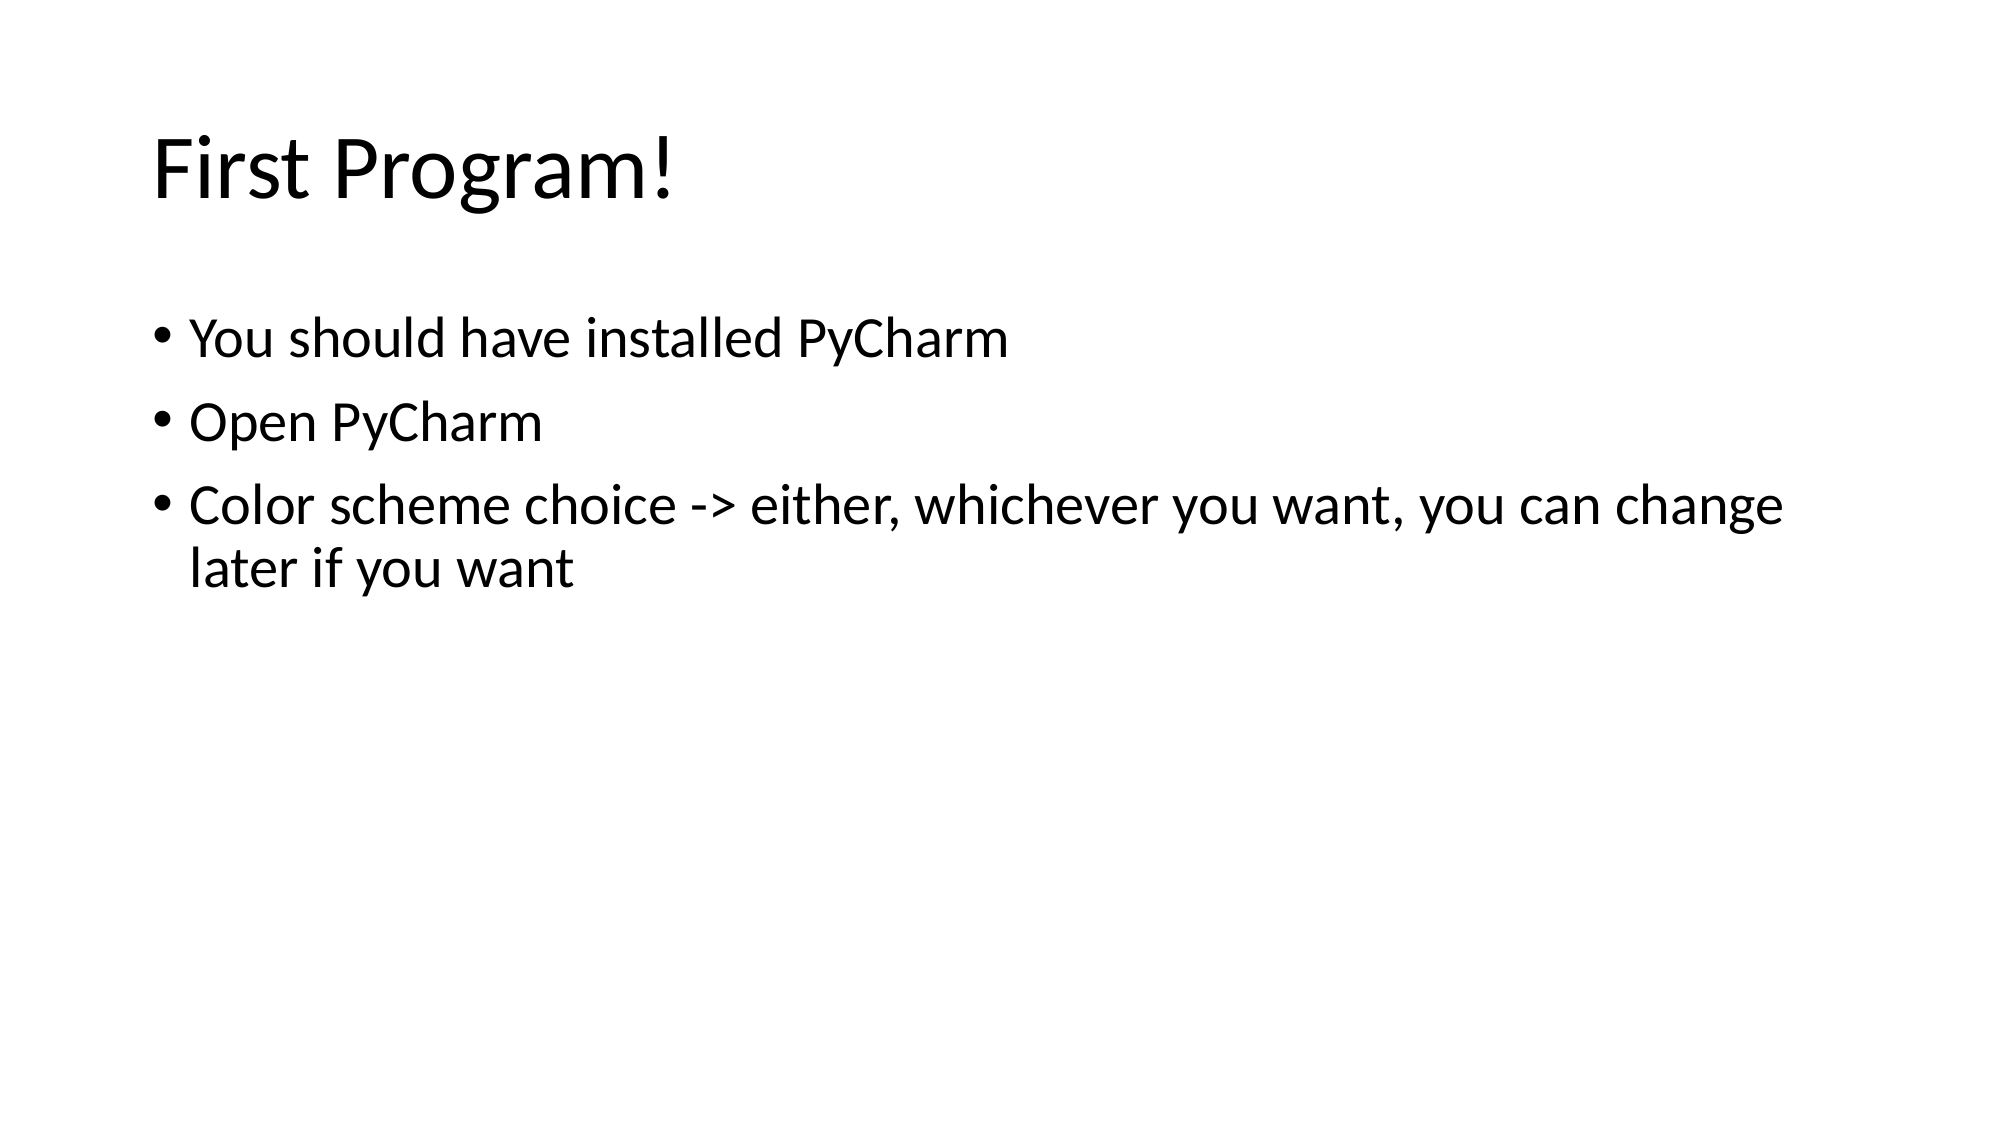

# First Program!
You should have installed PyCharm
Open PyCharm
Color scheme choice -> either, whichever you want, you can change later if you want